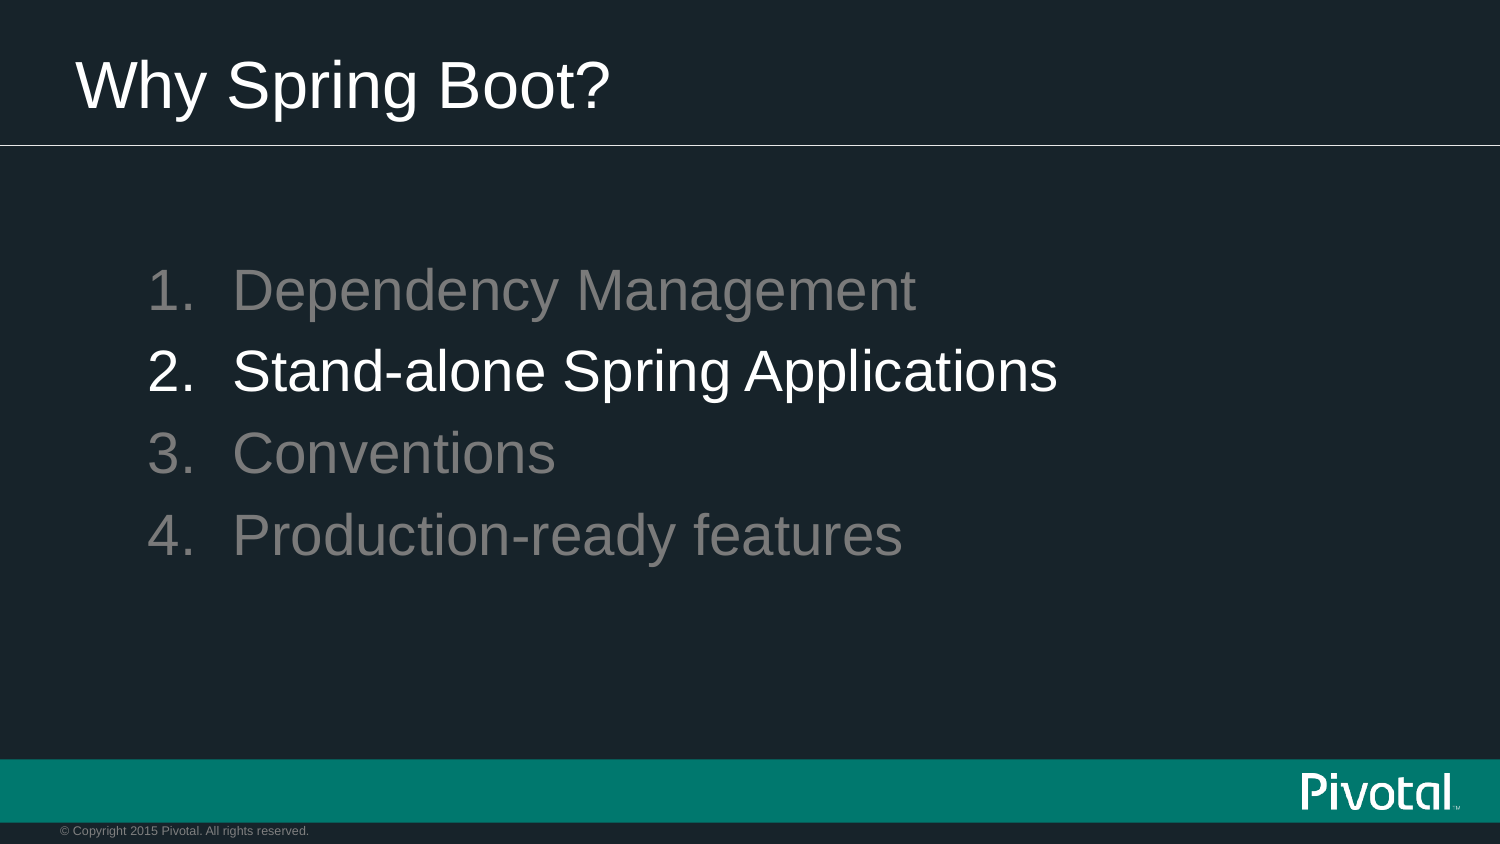

# Why Spring Boot?
Dependency Management
Stand-alone Spring Applications
Conventions
Production-ready features